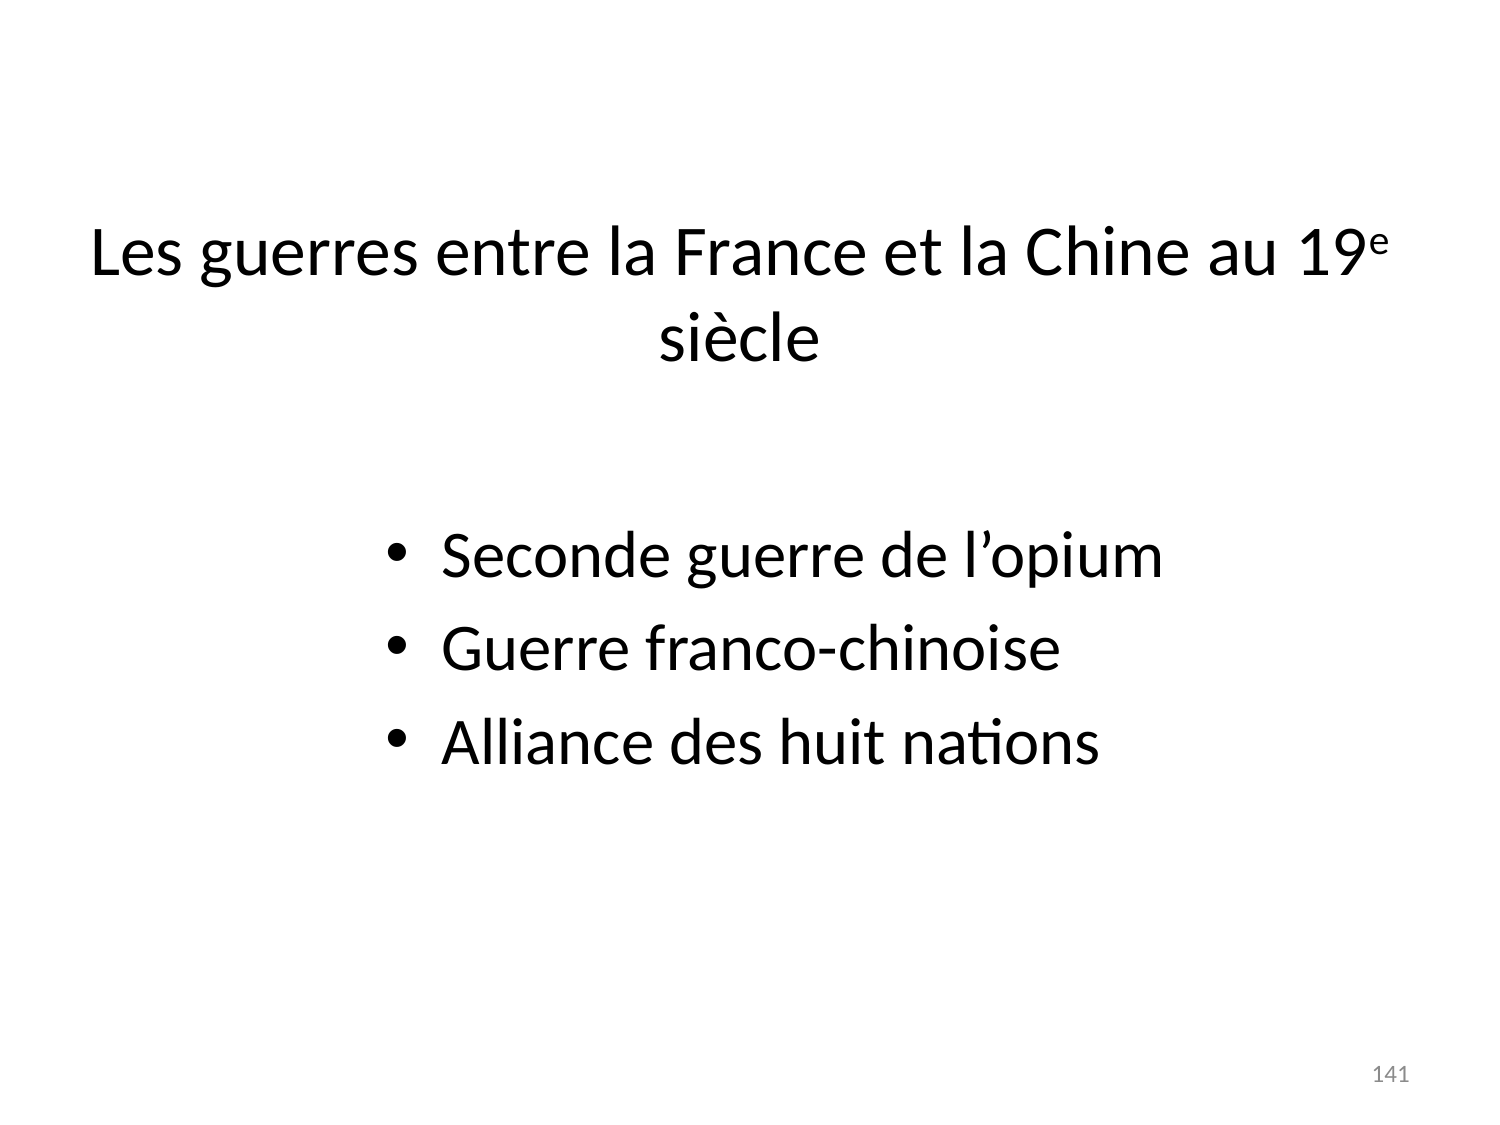

# Les guerres entre la France et la Chine au 19e siècle
Seconde guerre de l’opium
Guerre franco-chinoise
Alliance des huit nations
141